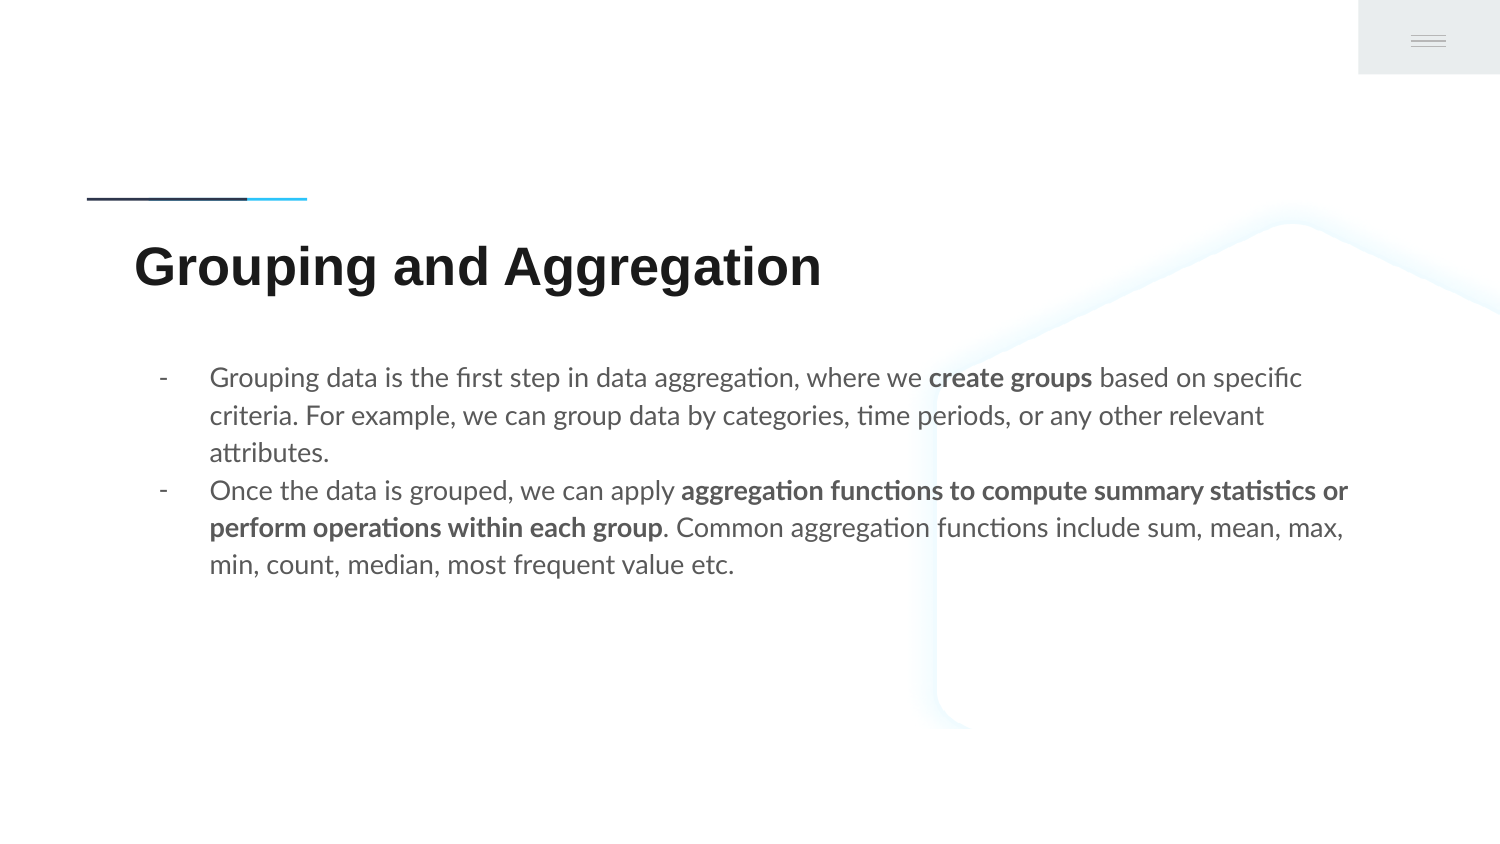

# Grouping and Aggregation
Grouping data is the first step in data aggregation, where we create groups based on specific criteria. For example, we can group data by categories, time periods, or any other relevant attributes.
Once the data is grouped, we can apply aggregation functions to compute summary statistics or perform operations within each group. Common aggregation functions include sum, mean, max, min, count, median, most frequent value etc.